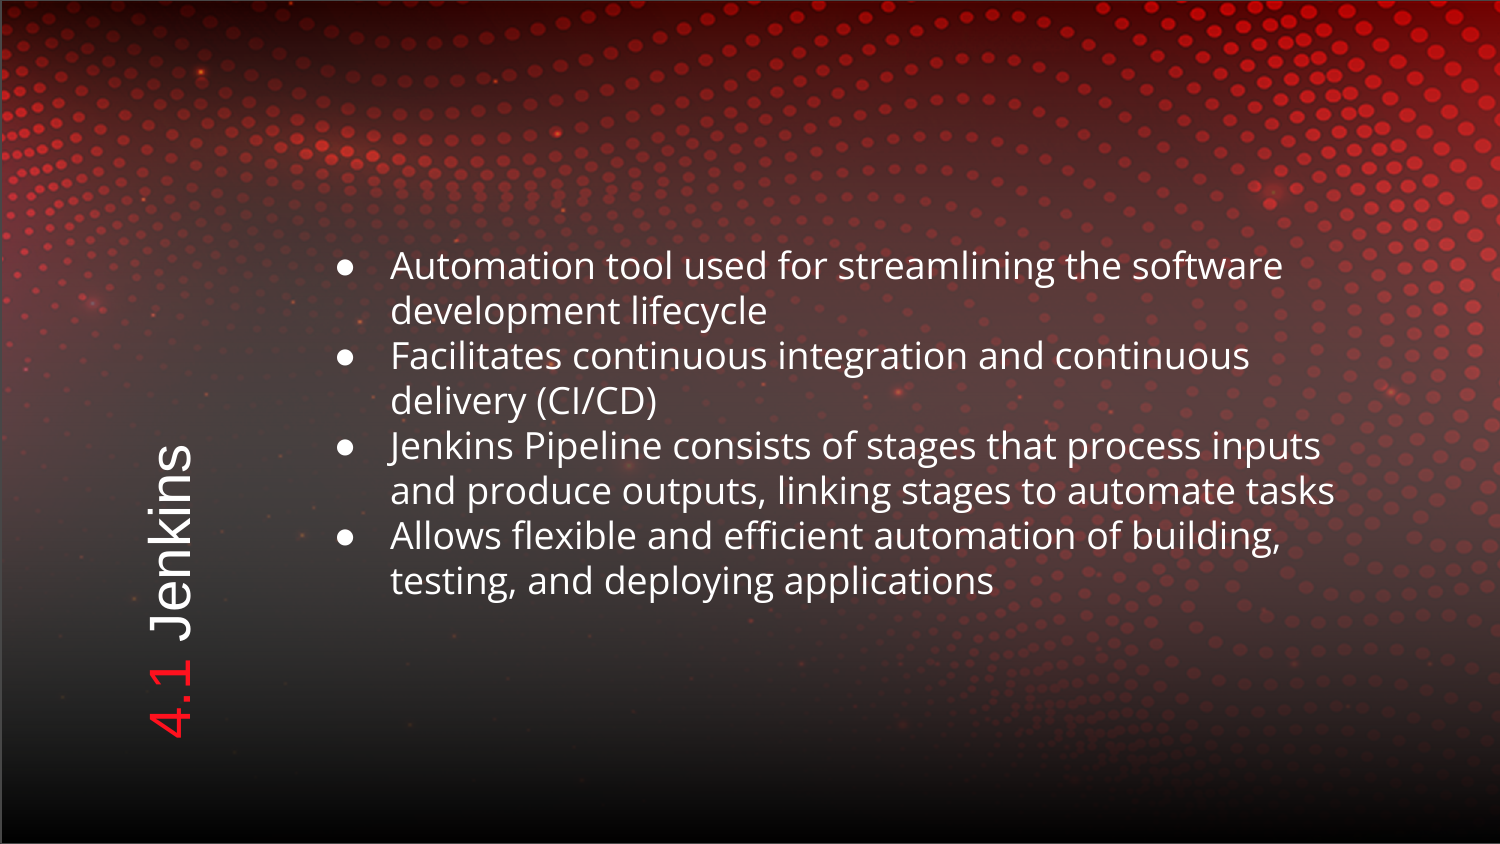

Automation tool used for streamlining the software development lifecycle
Facilitates continuous integration and continuous delivery (CI/CD)
Jenkins Pipeline consists of stages that process inputs and produce outputs, linking stages to automate tasks
Allows flexible and efficient automation of building, testing, and deploying applications
# 4.1 Jenkins